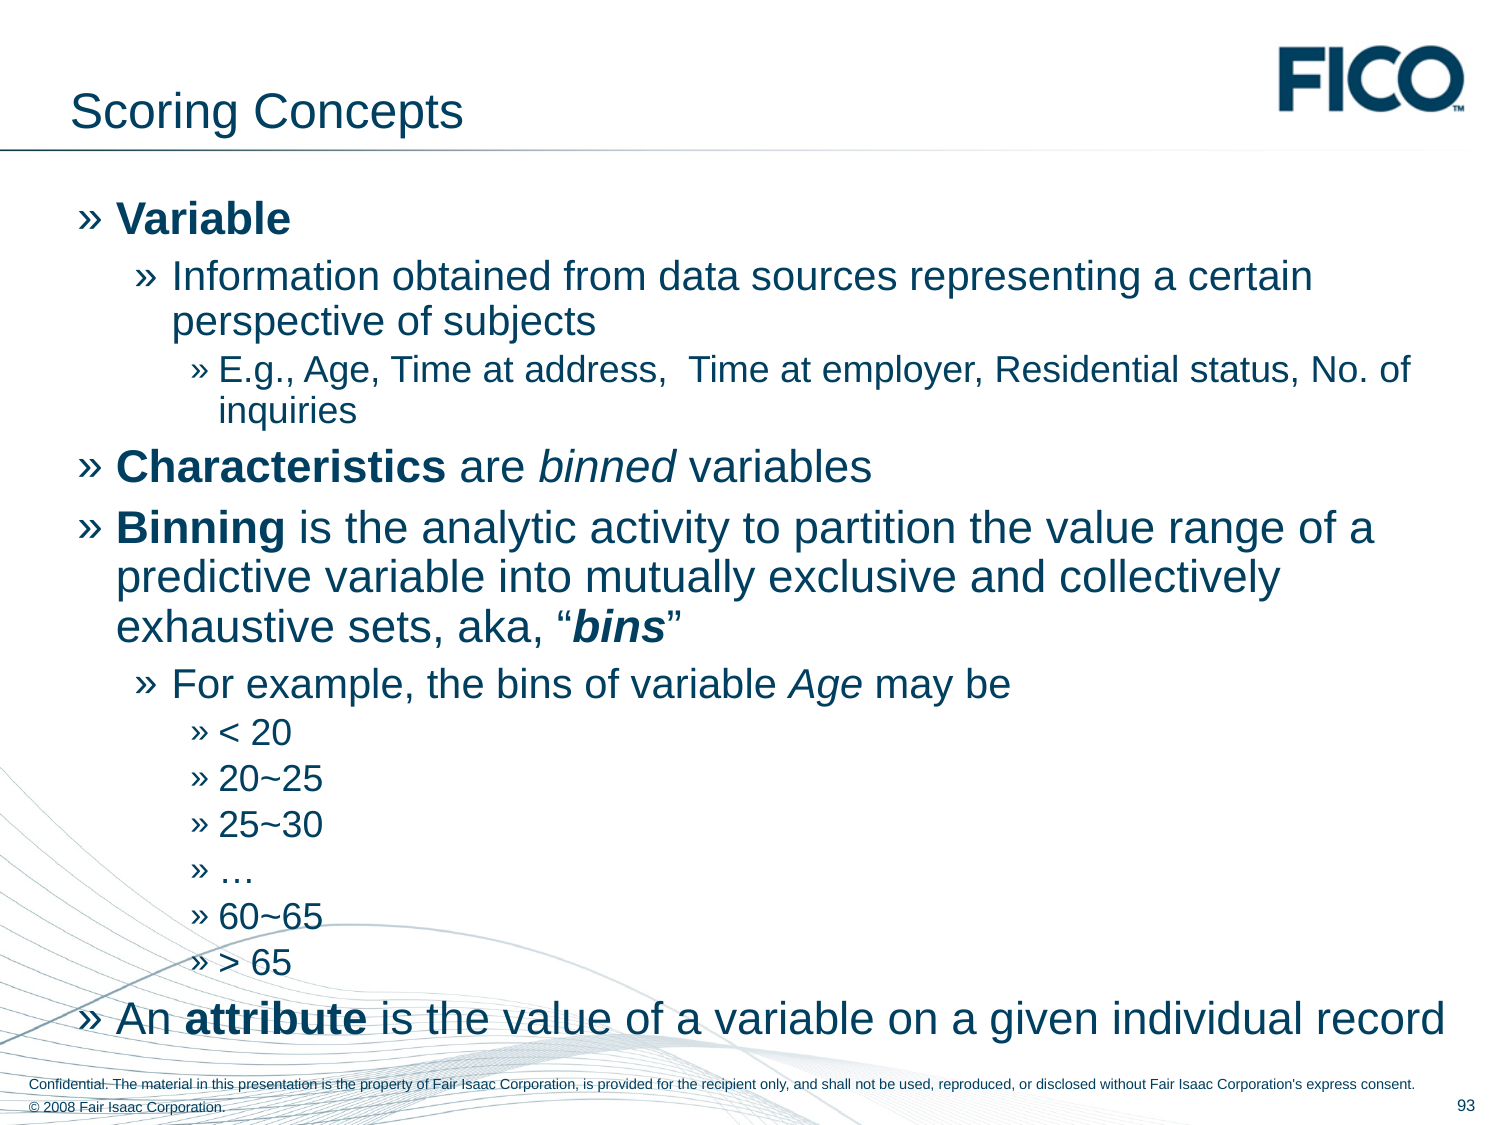

# Scoring Concepts
Variable
Information obtained from data sources representing a certain perspective of subjects
E.g., Age, Time at address,  Time at employer, Residential status, No. of inquiries
Characteristics are binned variables
Binning is the analytic activity to partition the value range of a predictive variable into mutually exclusive and collectively exhaustive sets, aka, “bins”
For example, the bins of variable Age may be
< 20
20~25
25~30
…
60~65
> 65
An attribute is the value of a variable on a given individual record